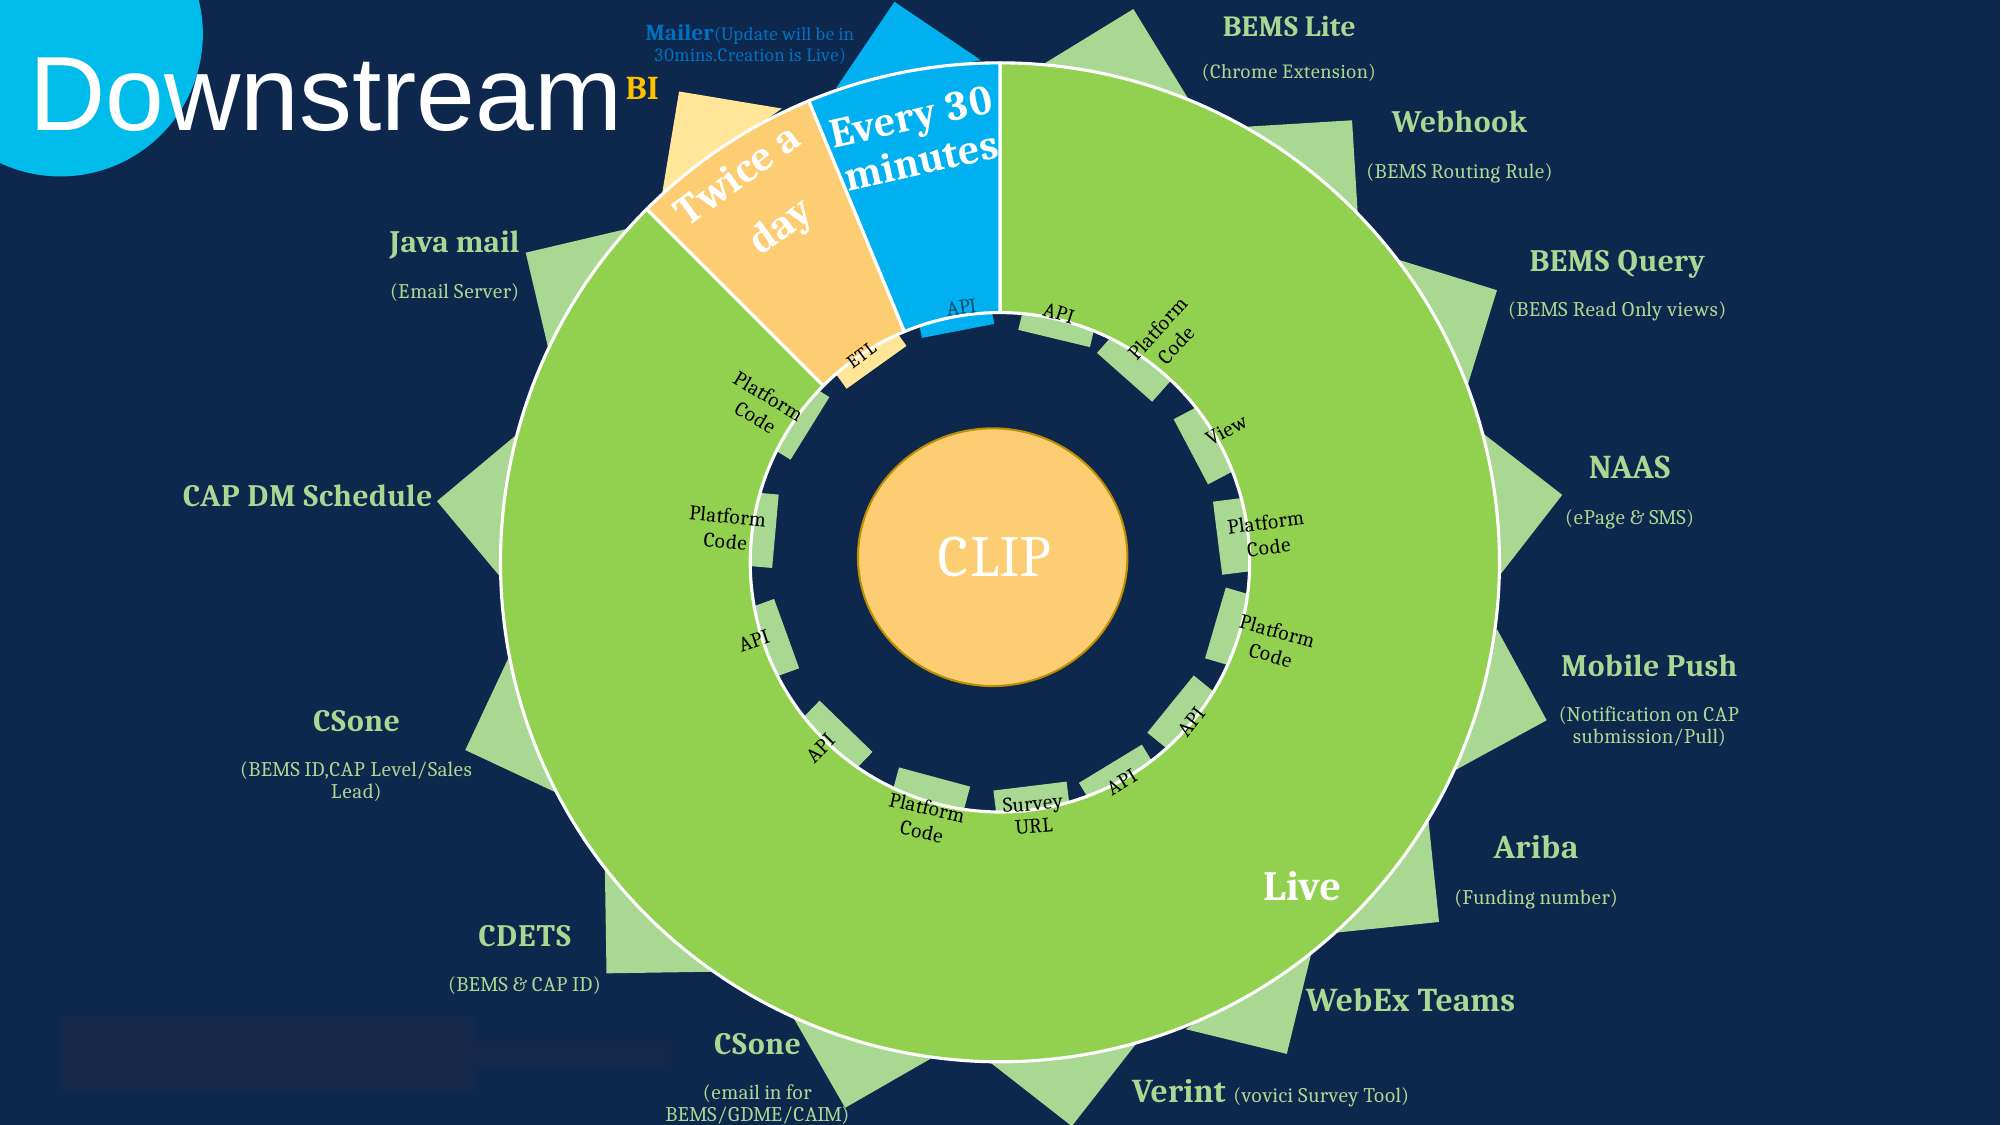

BEMS Lite
(Chrome Extension)

Mailer(Update will be in 30mins.Creation is Live)
Downstream

### Chart

| Category | Column1 |
|---|---|
| Live | 14.0 |
| 30minutes | 1.0 |
| twice a day | 1.0 |
BI

Every 30 minutes
Webhook
(BEMS Routing Rule)

Twice a
 day

Java mail
(Email Server)
BEMS Query
(BEMS Read Only views)
API
Platform Code
ETL

Platform Code
View

NAAS
(ePage & SMS)
CAP DM Schedule
Platform Code

Platform Code
CLIP

Platform Code
API

Mobile Push
(Notification on CAP submission/Pull)

CSone
(BEMS ID,CAP Level/Sales Lead)
API
API

API

Survey URL
Platform Code
Ariba
(Funding number)
Live
CDETS
(BEMS & CAP ID)
WebEx Teams

CSone
(email in for BEMS/GDME/CAIM)
Verint (vovici Survey Tool)